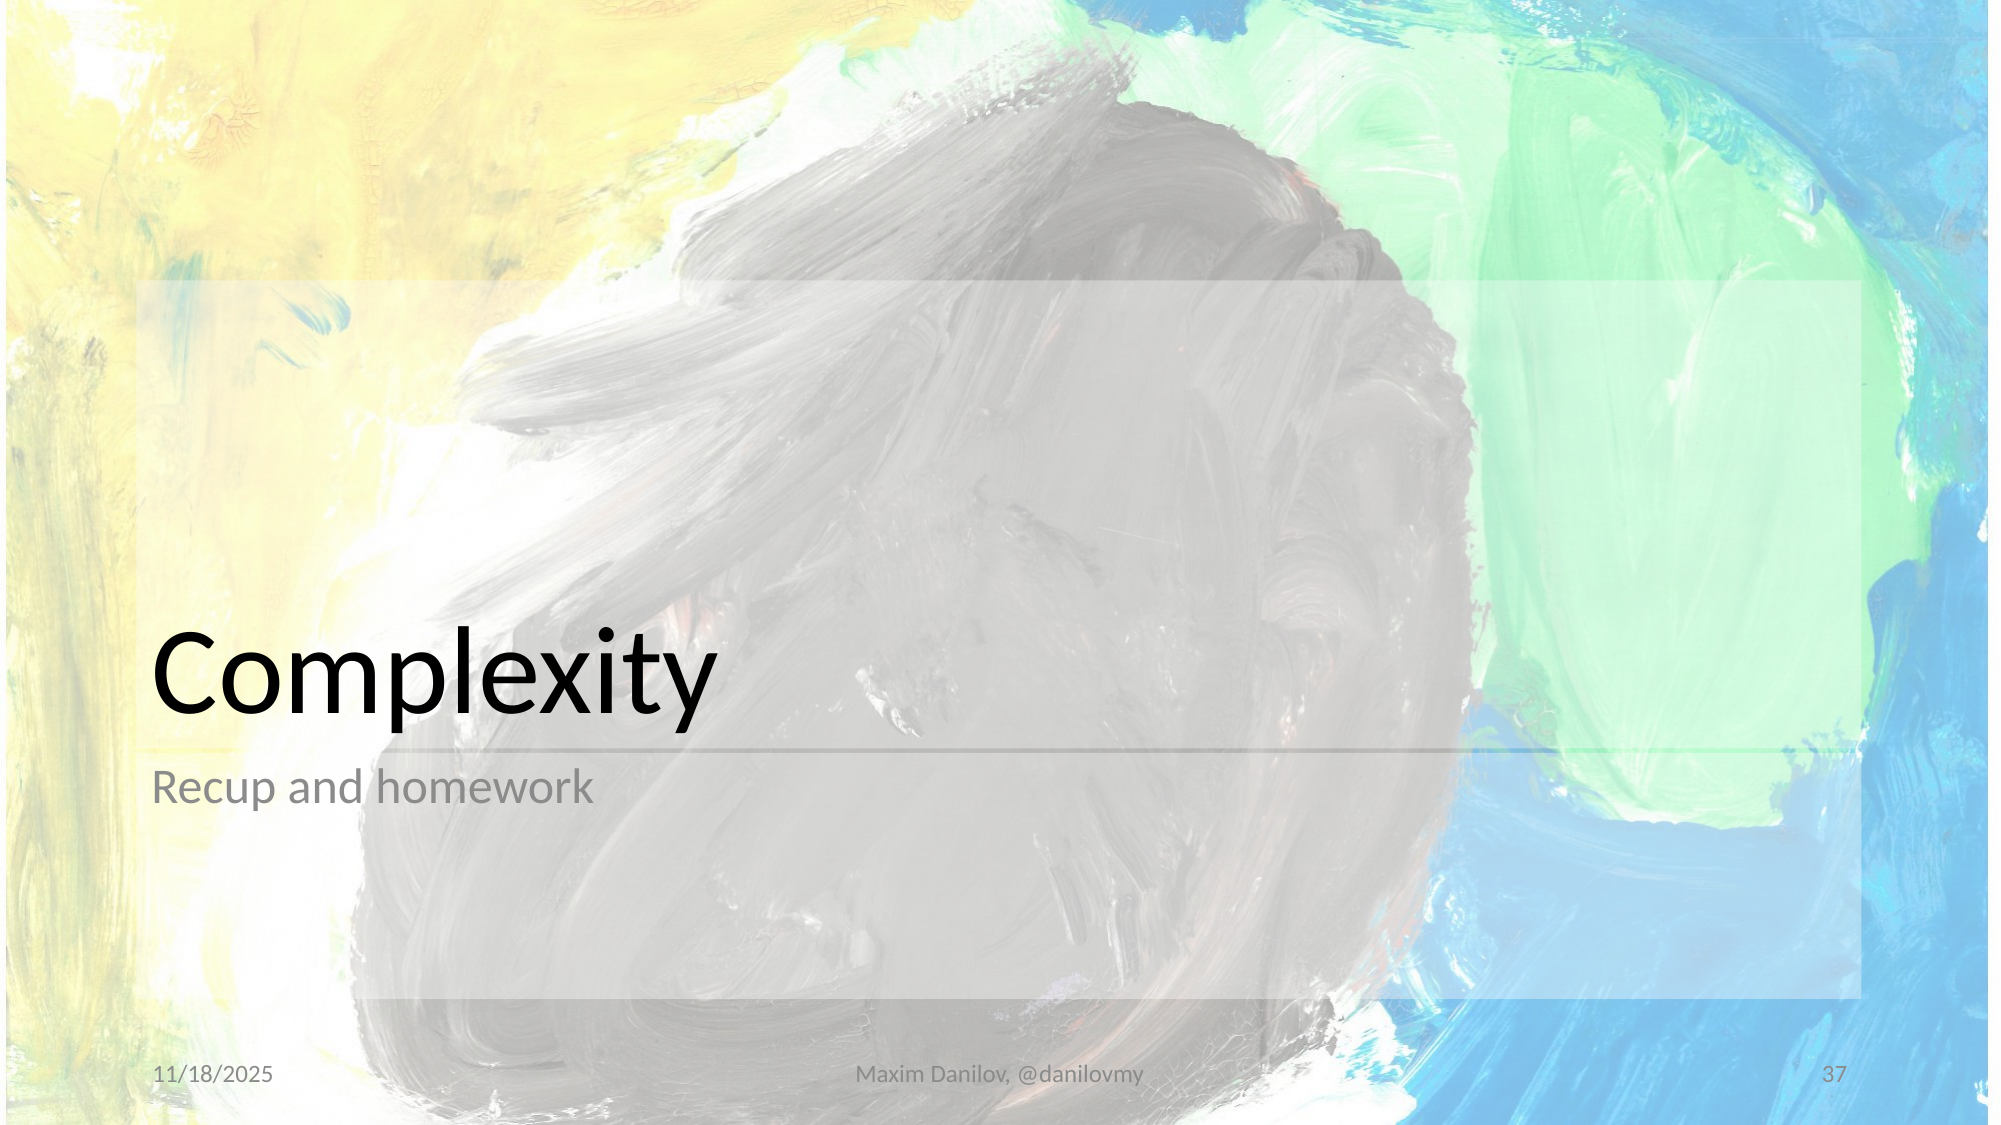

# Complexity
Recup and homework
11/18/2025
Maxim Danilov, @danilovmy
37